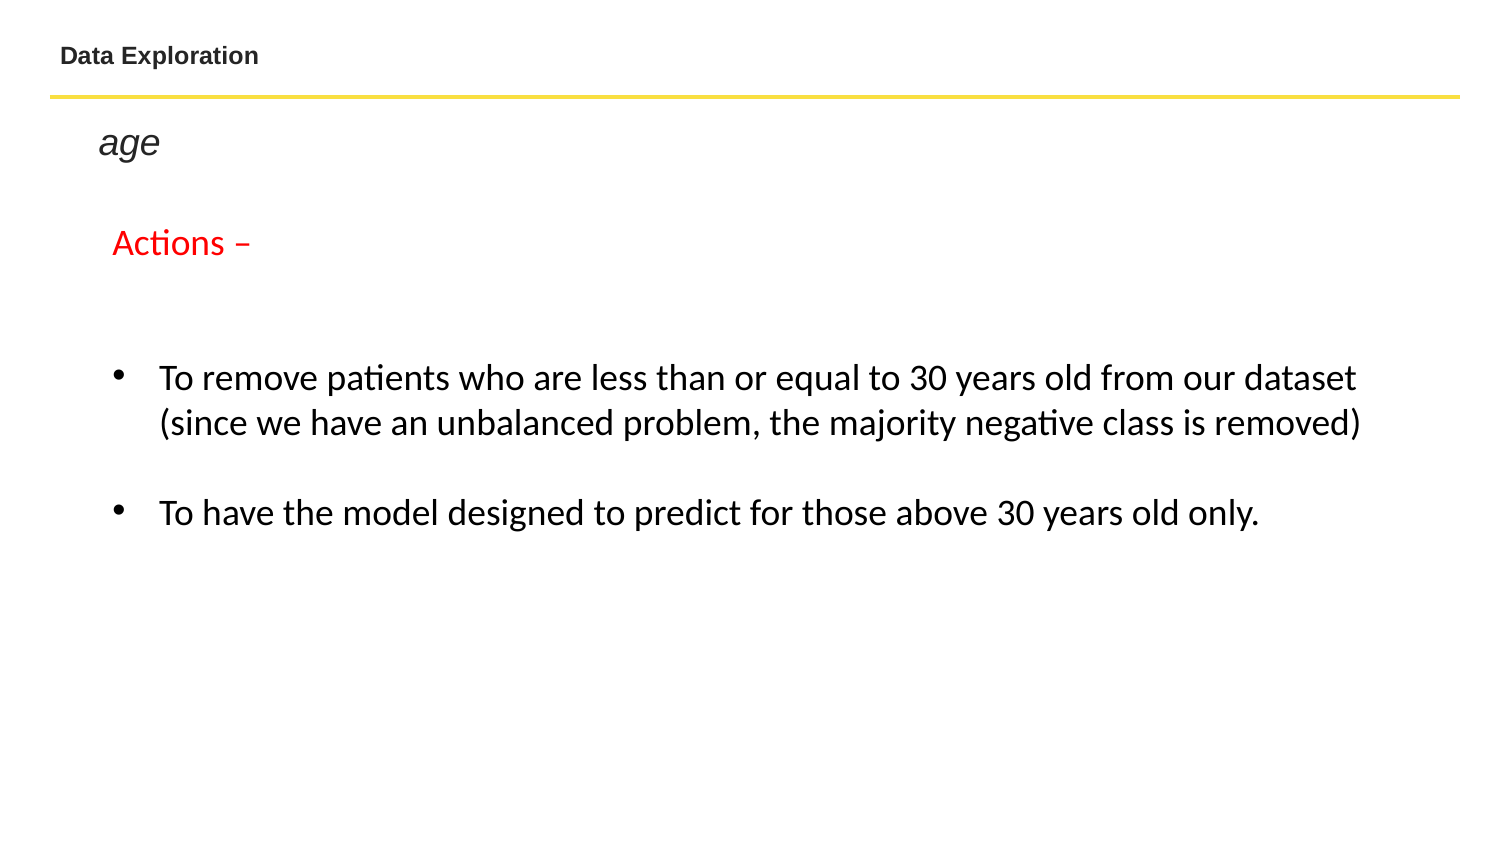

Data Exploration

age

Actions –

To remove patients who are less than or equal to 30 years old from our dataset (since we have an unbalanced problem, the majority negative class is removed)

To have the model designed to predict for those above 30 years old only.